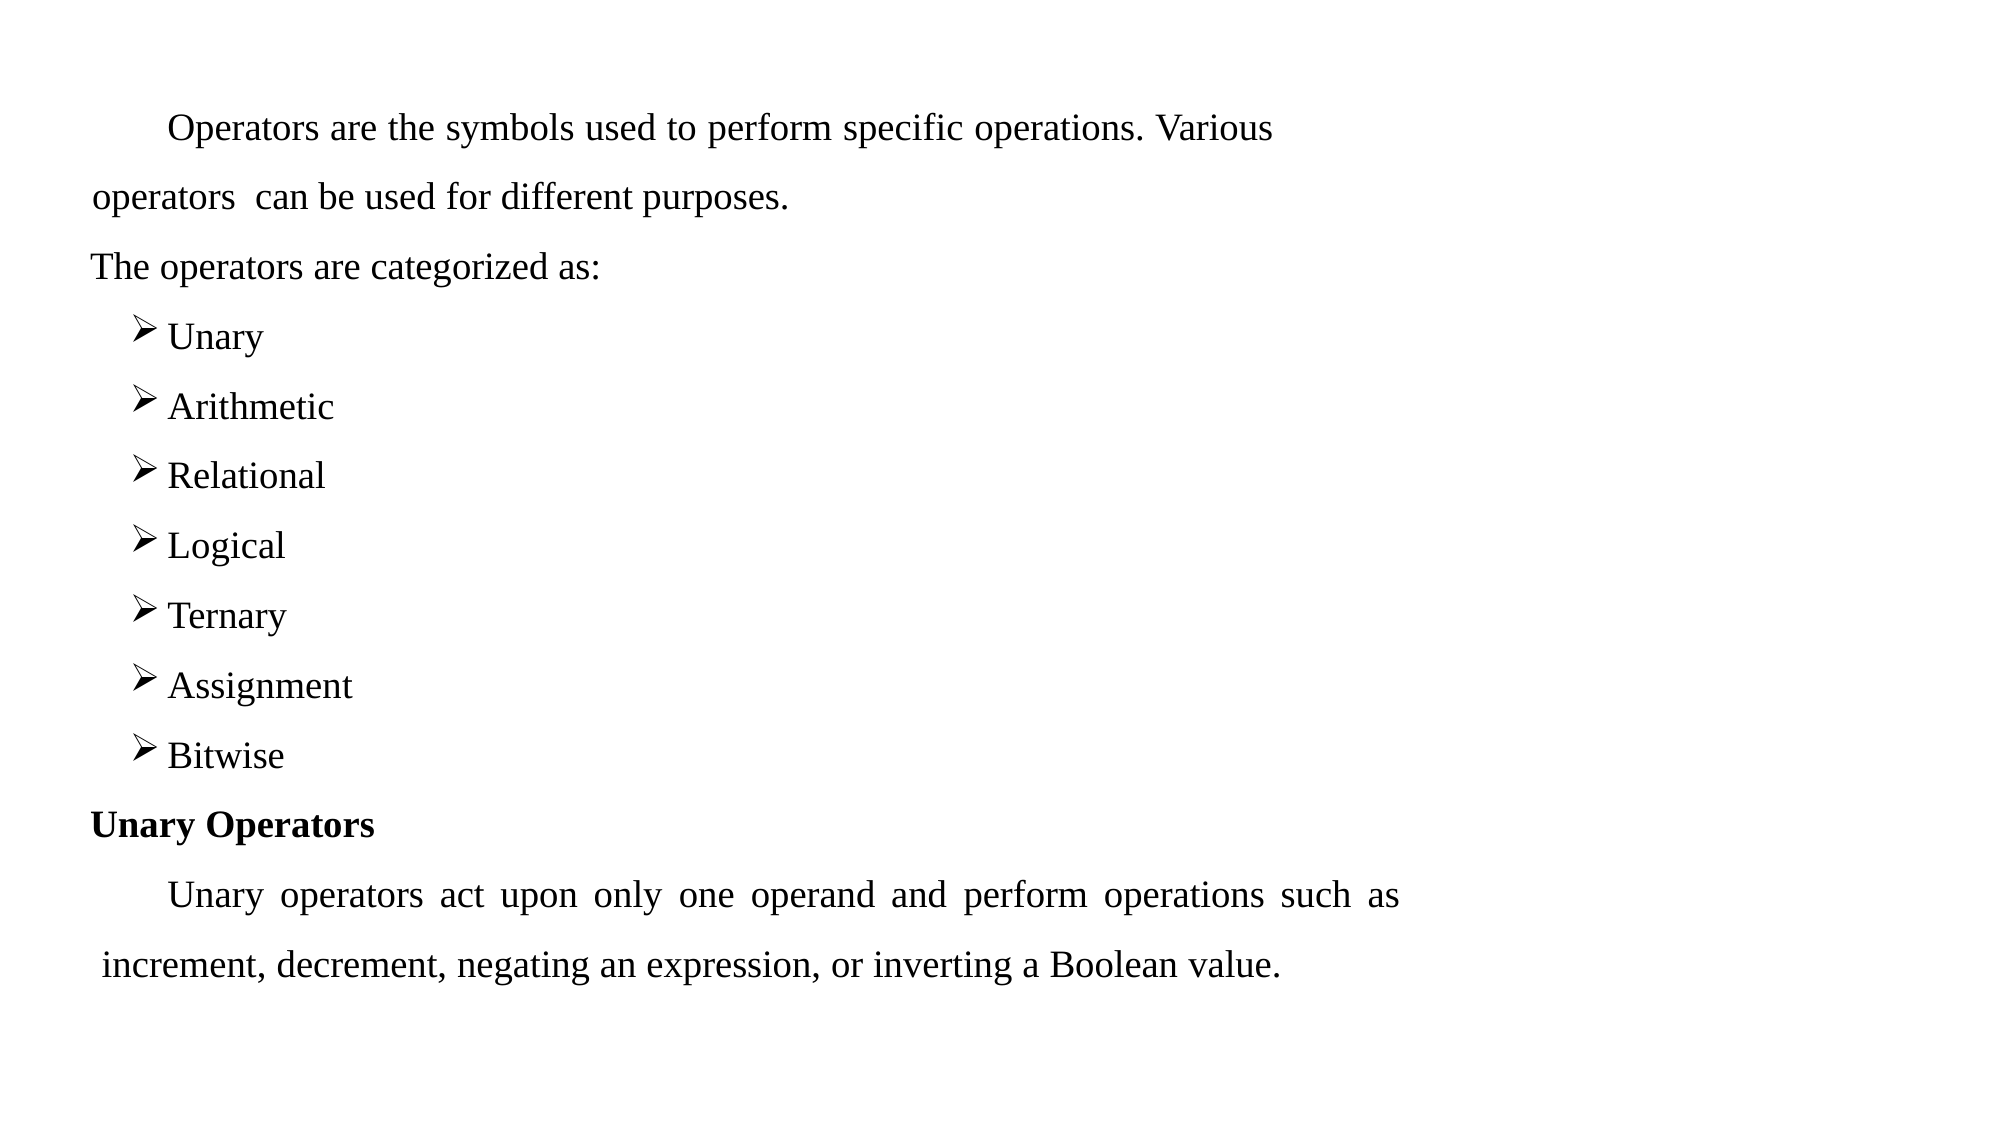

Operators are the symbols used to perform specific operations. Various operators  can be used for different purposes.
The operators are categorized as:
Unary
Arithmetic
Relational
Logical
Ternary
Assignment
Bitwise
Unary Operators
Unary operators act upon only one operand and perform operations such as  increment, decrement, negating an expression, or inverting a Boolean value.